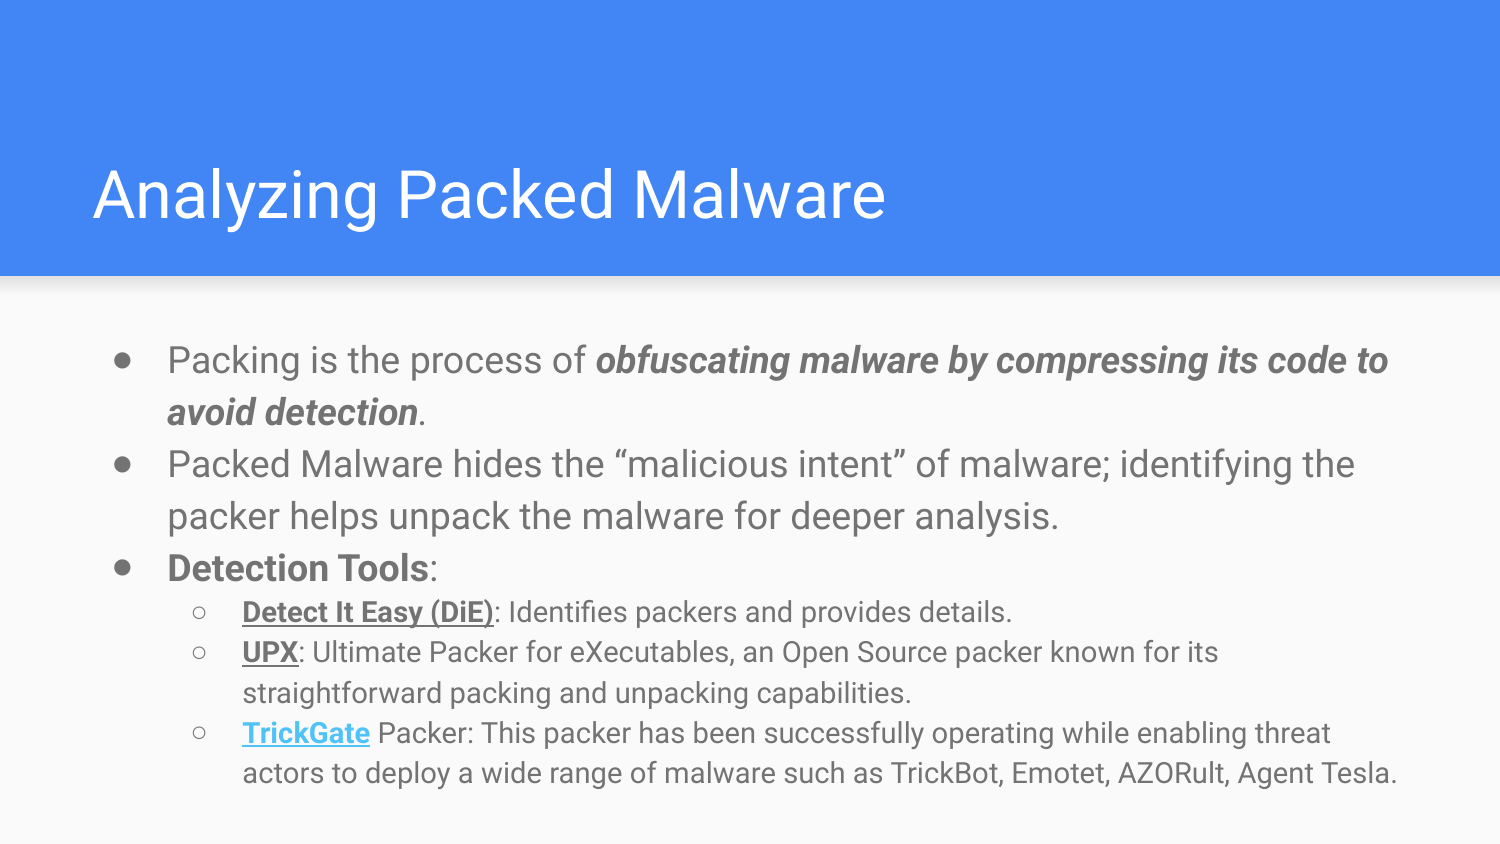

# Analyzing Packed Malware
Packing is the process of obfuscating malware by compressing its code to avoid detection.
Packed Malware hides the “malicious intent” of malware; identifying the packer helps unpack the malware for deeper analysis.
Detection Tools:
Detect It Easy (DiE): Identifies packers and provides details.
UPX: Ultimate Packer for eXecutables, an Open Source packer known for its straightforward packing and unpacking capabilities.
TrickGate Packer: This packer has been successfully operating while enabling threat actors to deploy a wide range of malware such as TrickBot, Emotet, AZORult, Agent Tesla.